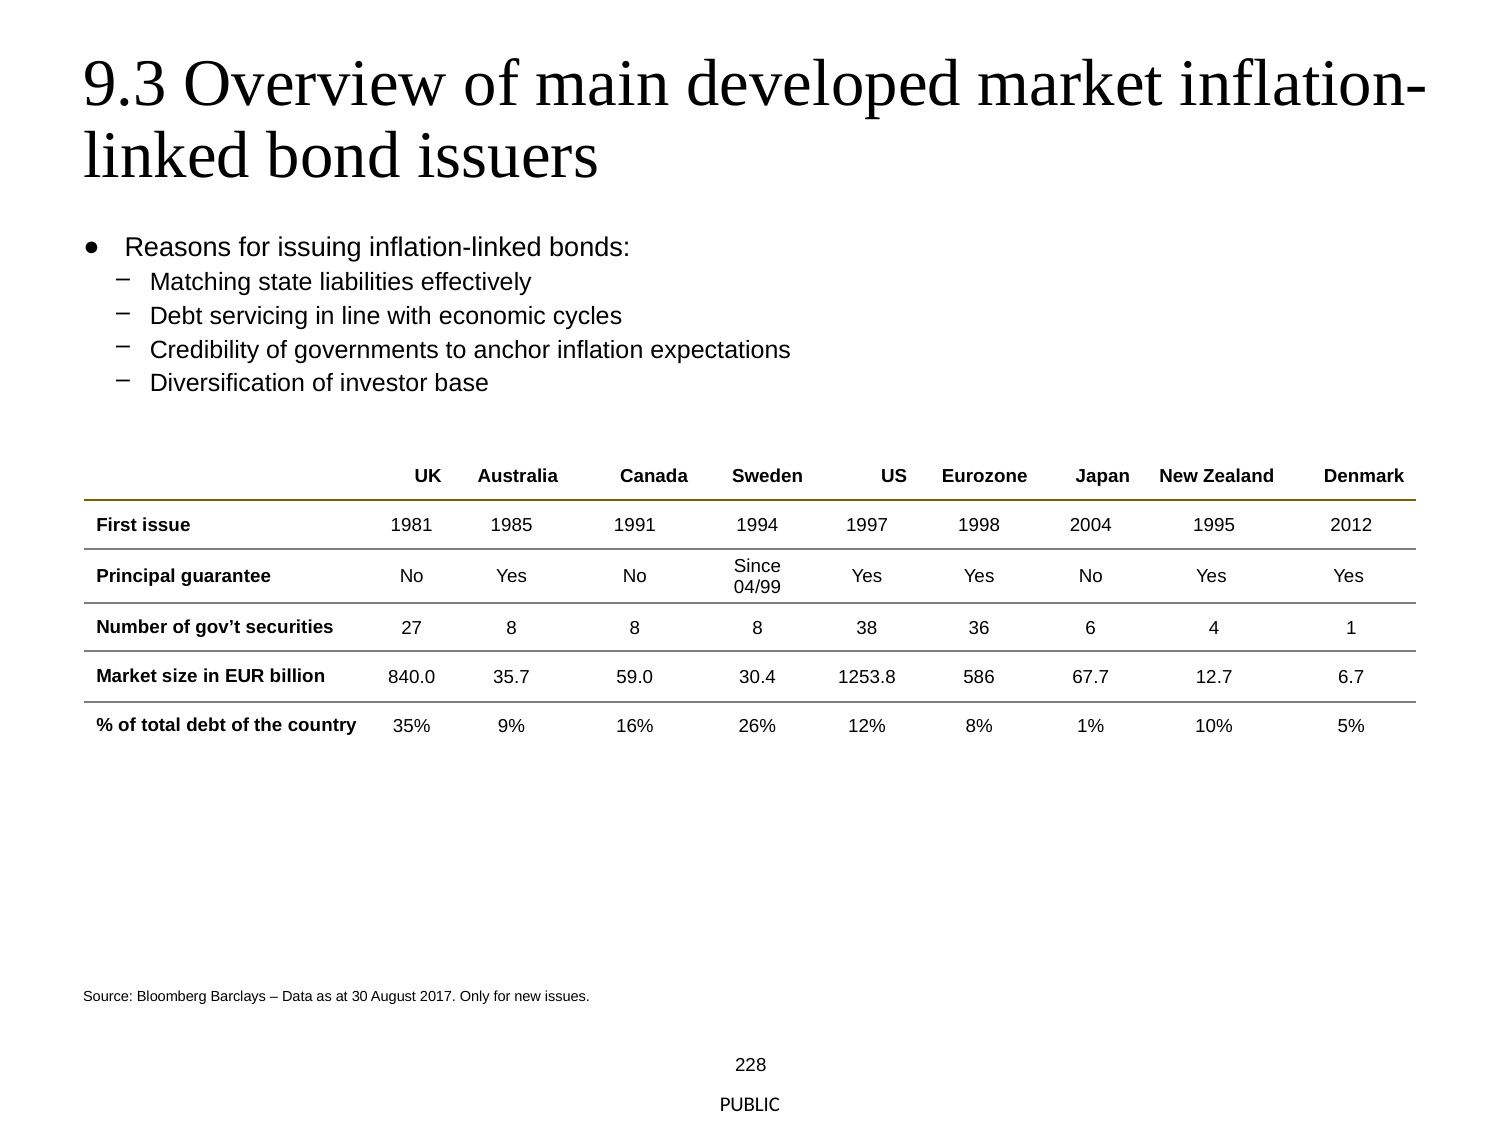

# 9.3 Overview of main developed market inflation-linked bond issuers
Reasons for issuing inflation-linked bonds:
Matching state liabilities effectively
Debt servicing in line with economic cycles
Credibility of governments to anchor inflation expectations
Diversification of investor base
|  | UK | Australia | Canada | Sweden | US | Eurozone | Japan | New Zealand | Denmark |
| --- | --- | --- | --- | --- | --- | --- | --- | --- | --- |
| First issue | 1981 | 1985 | 1991 | 1994 | 1997 | 1998 | 2004 | 1995 | 2012 |
| Principal guarantee | No | Yes | No | Since 04/99 | Yes | Yes | No | Yes | Yes |
| Number of gov’t securities | 27 | 8 | 8 | 8 | 38 | 36 | 6 | 4 | 1 |
| Market size in EUR billion | 840.0 | 35.7 | 59.0 | 30.4 | 1253.8 | 586 | 67.7 | 12.7 | 6.7 |
| % of total debt of the country | 35% | 9% | 16% | 26% | 12% | 8% | 1% | 10% | 5% |

Source: Bloomberg Barclays – Data as at 30 August 2017. Only for new issues.
PUBLIC - Non contractual document